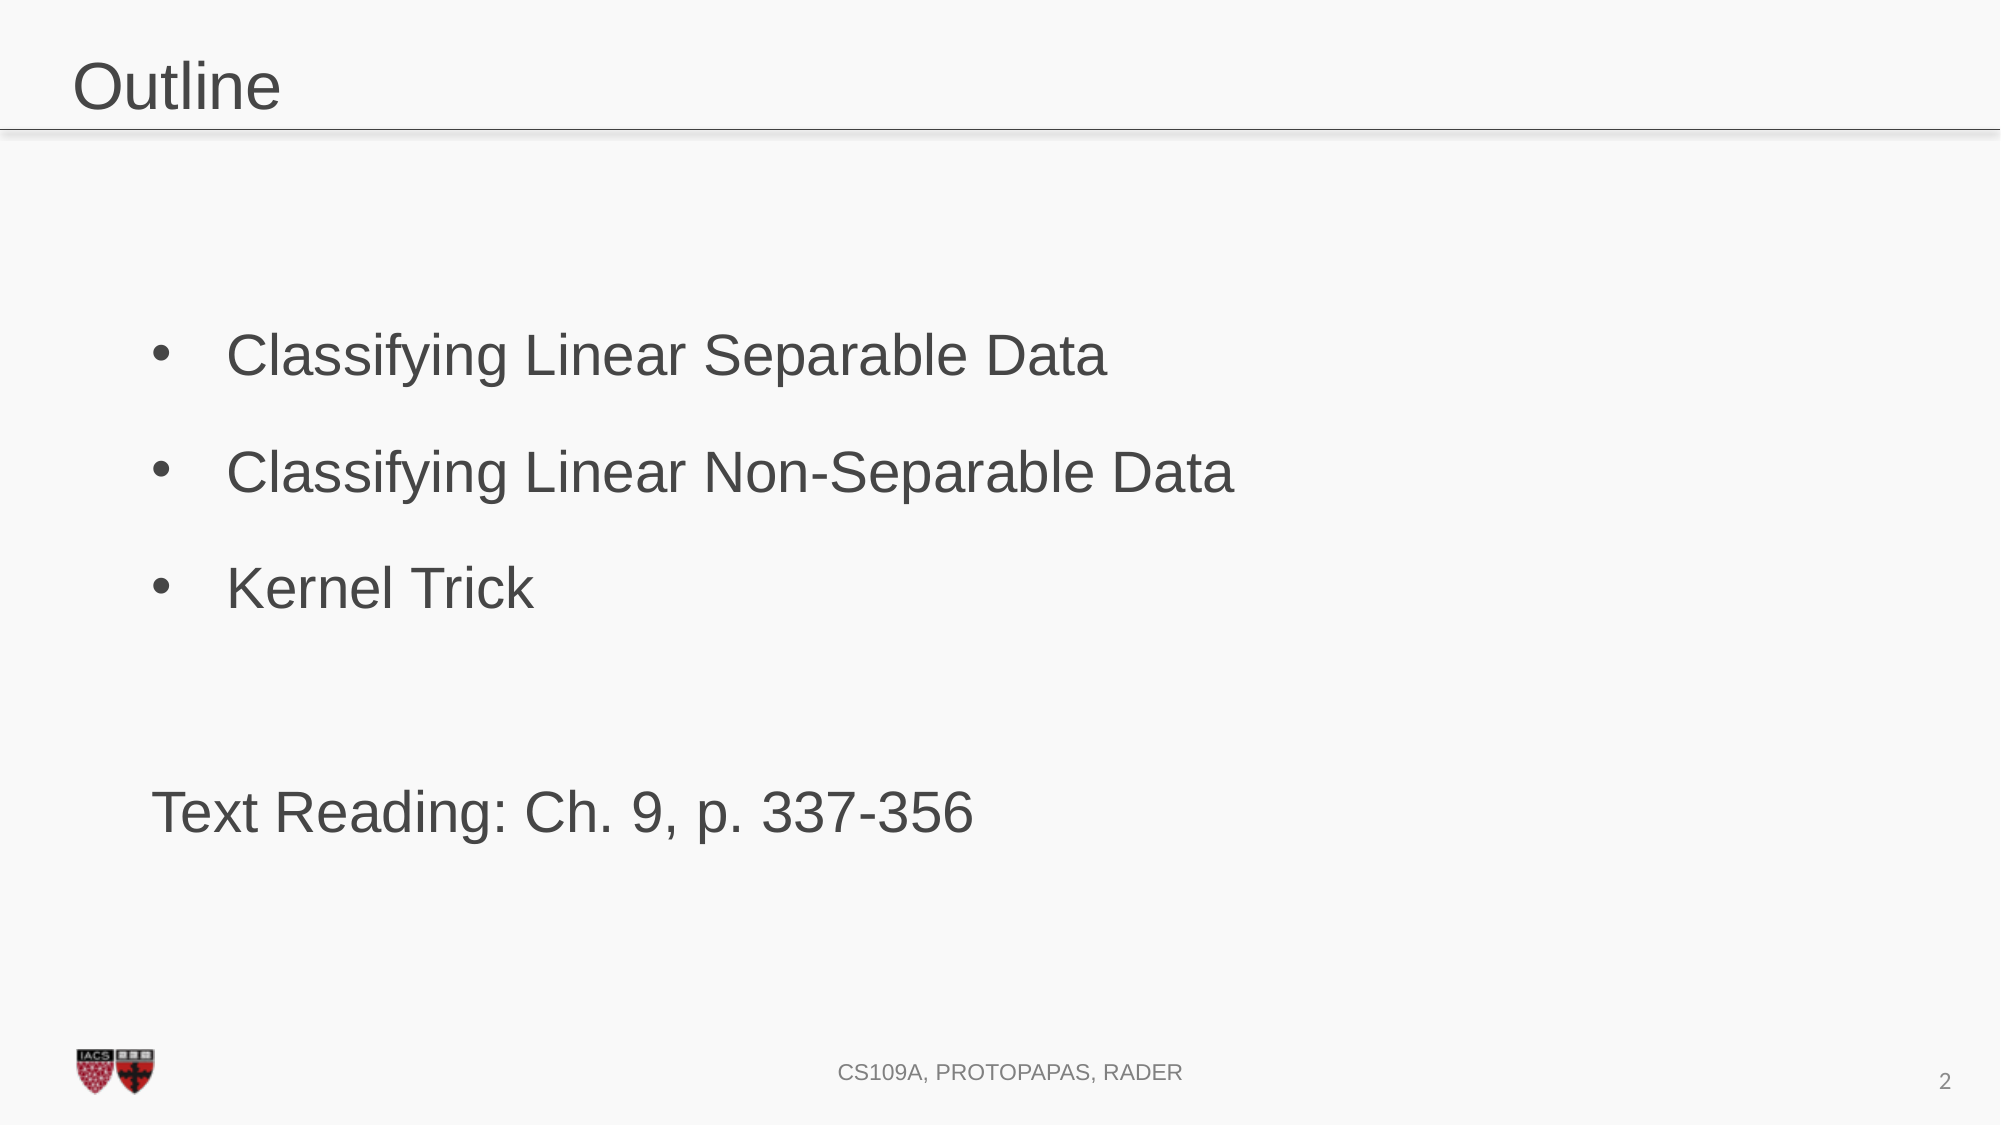

# Outline

Classifying Linear Separable Data
Classifying Linear Non-Separable Data
Kernel Trick
Text Reading: Ch. 9, p. 337-356

2